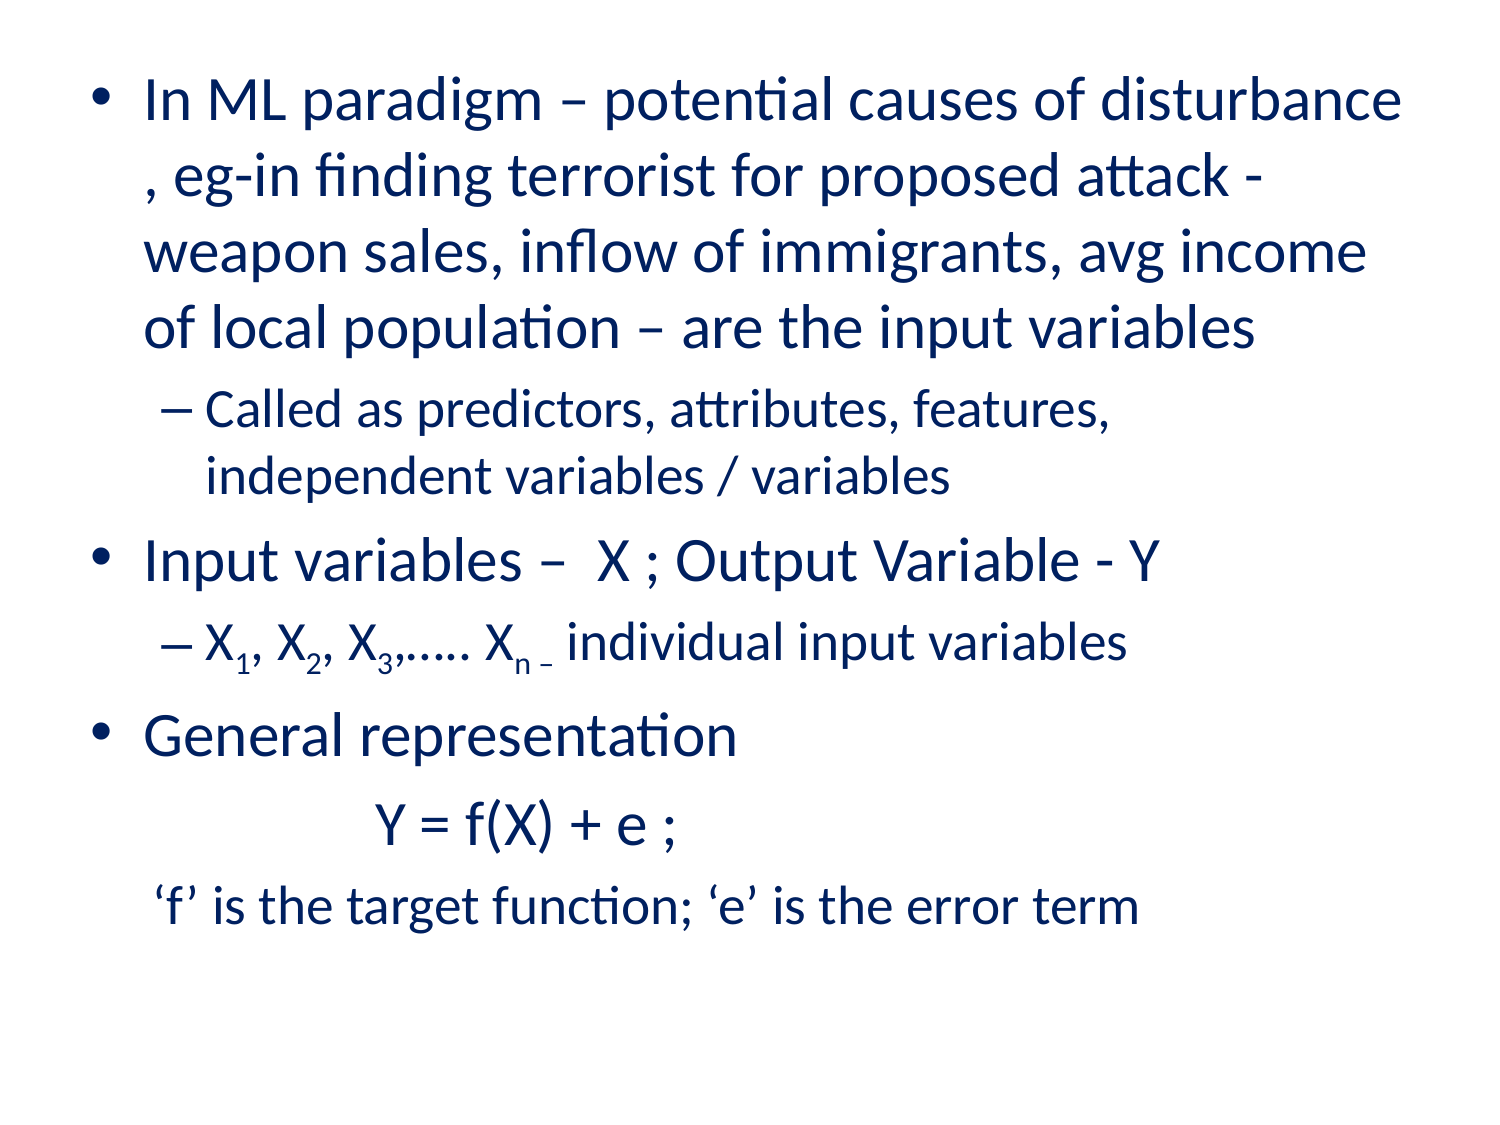

In ML paradigm – potential causes of disturbance , eg-in finding terrorist for proposed attack - weapon sales, inflow of immigrants, avg income of local population – are the input variables
Called as predictors, attributes, features, independent variables / variables
Input variables –  X ; Output Variable - Y
X1, X2, X3,….. Xn – individual input variables
General representation
		Y = f(X) + e ;
	‘f’ is the target function; ‘e’ is the error term